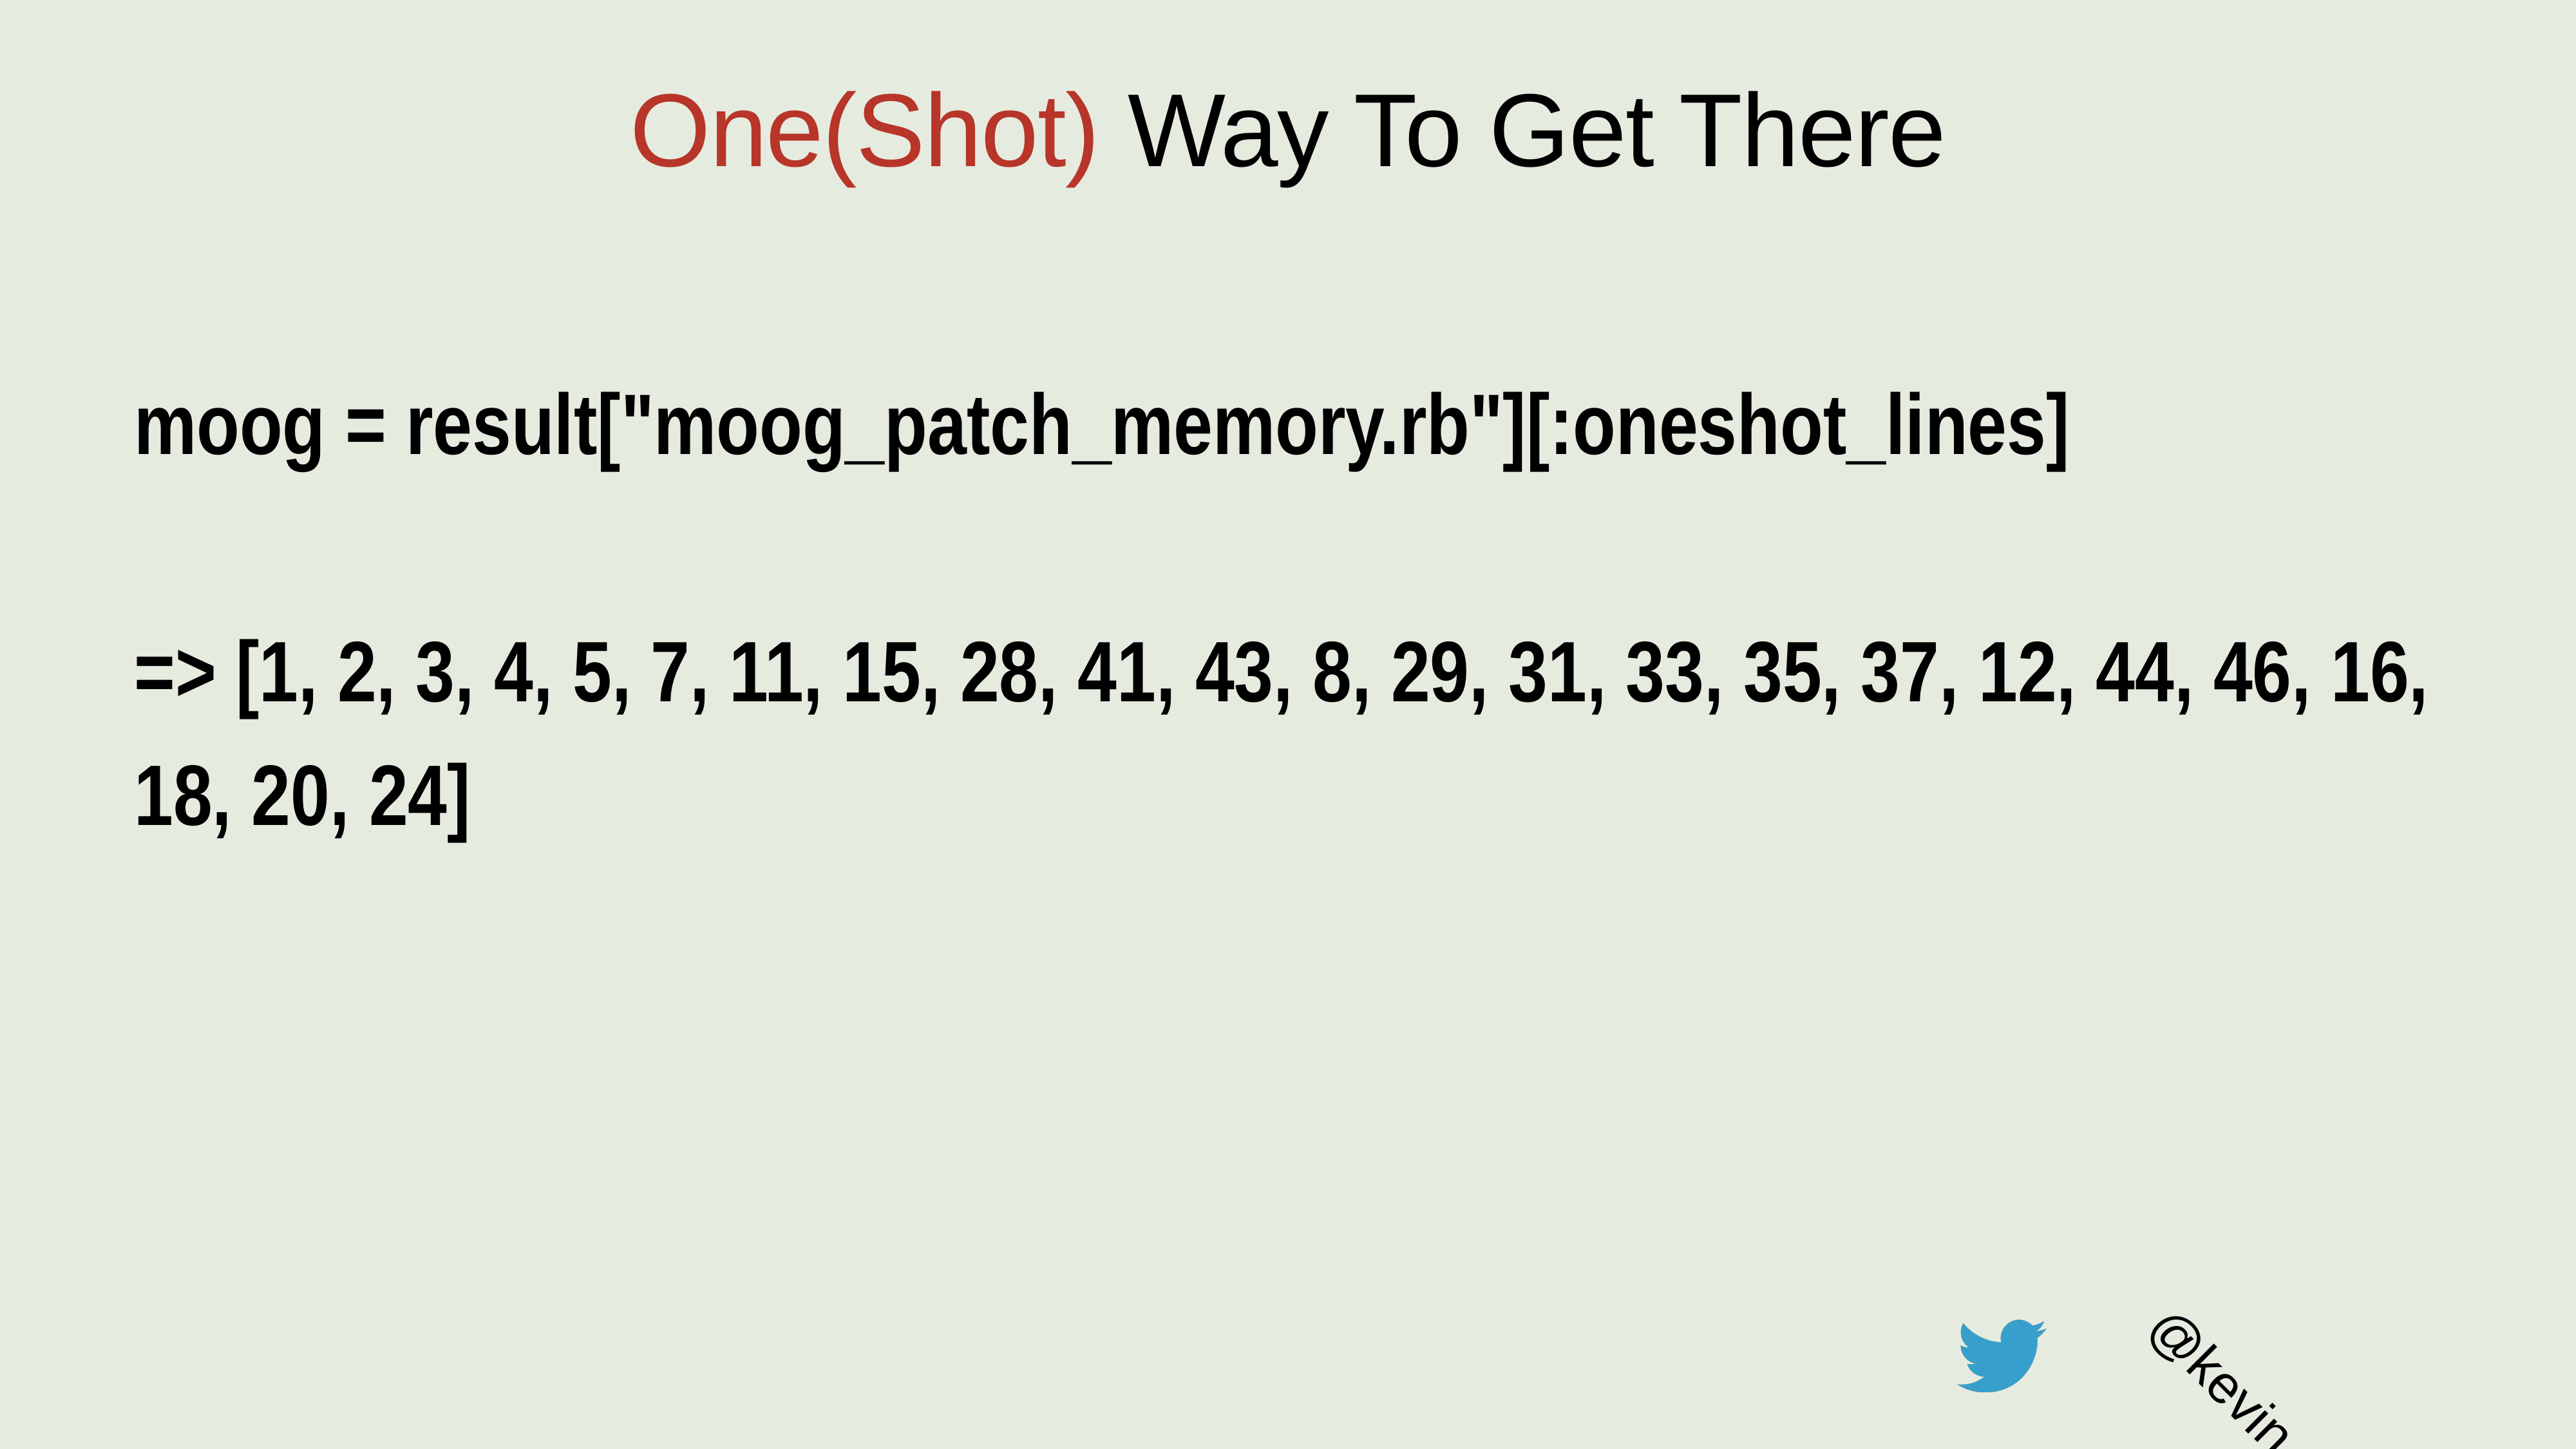

# One(Shot) Way To Get There
moog = result["moog_patch_memory.rb"][:oneshot_lines]

=> [1, 2, 3, 4, 5, 7, 11, 15, 28, 41, 43, 8, 29, 31, 33, 35, 37, 12, 44, 46, 16, 18, 20, 24]